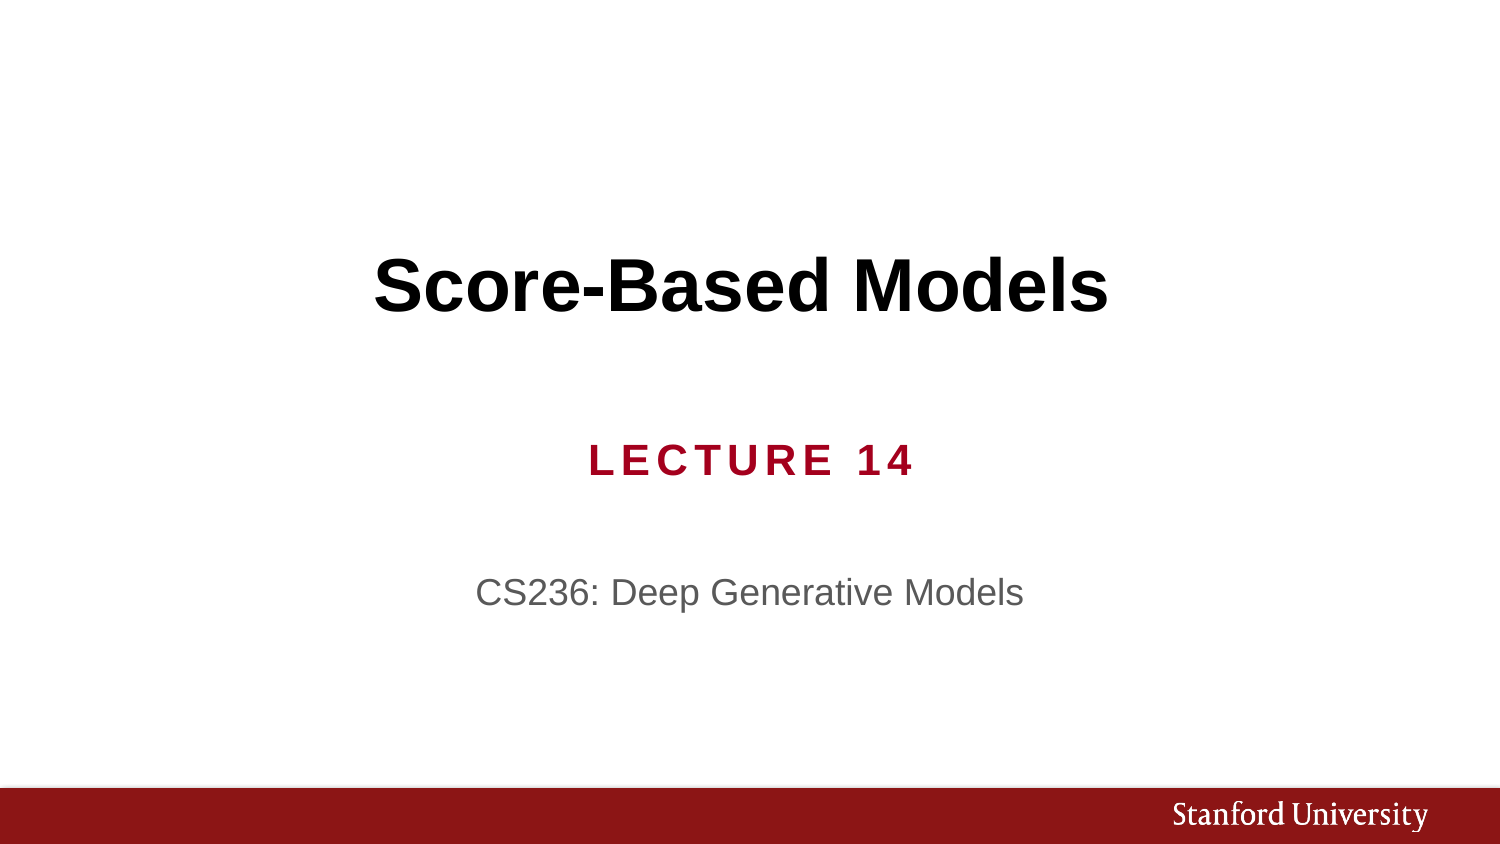

# Score-Based Models
lecture 14

CS236: Deep Generative Models